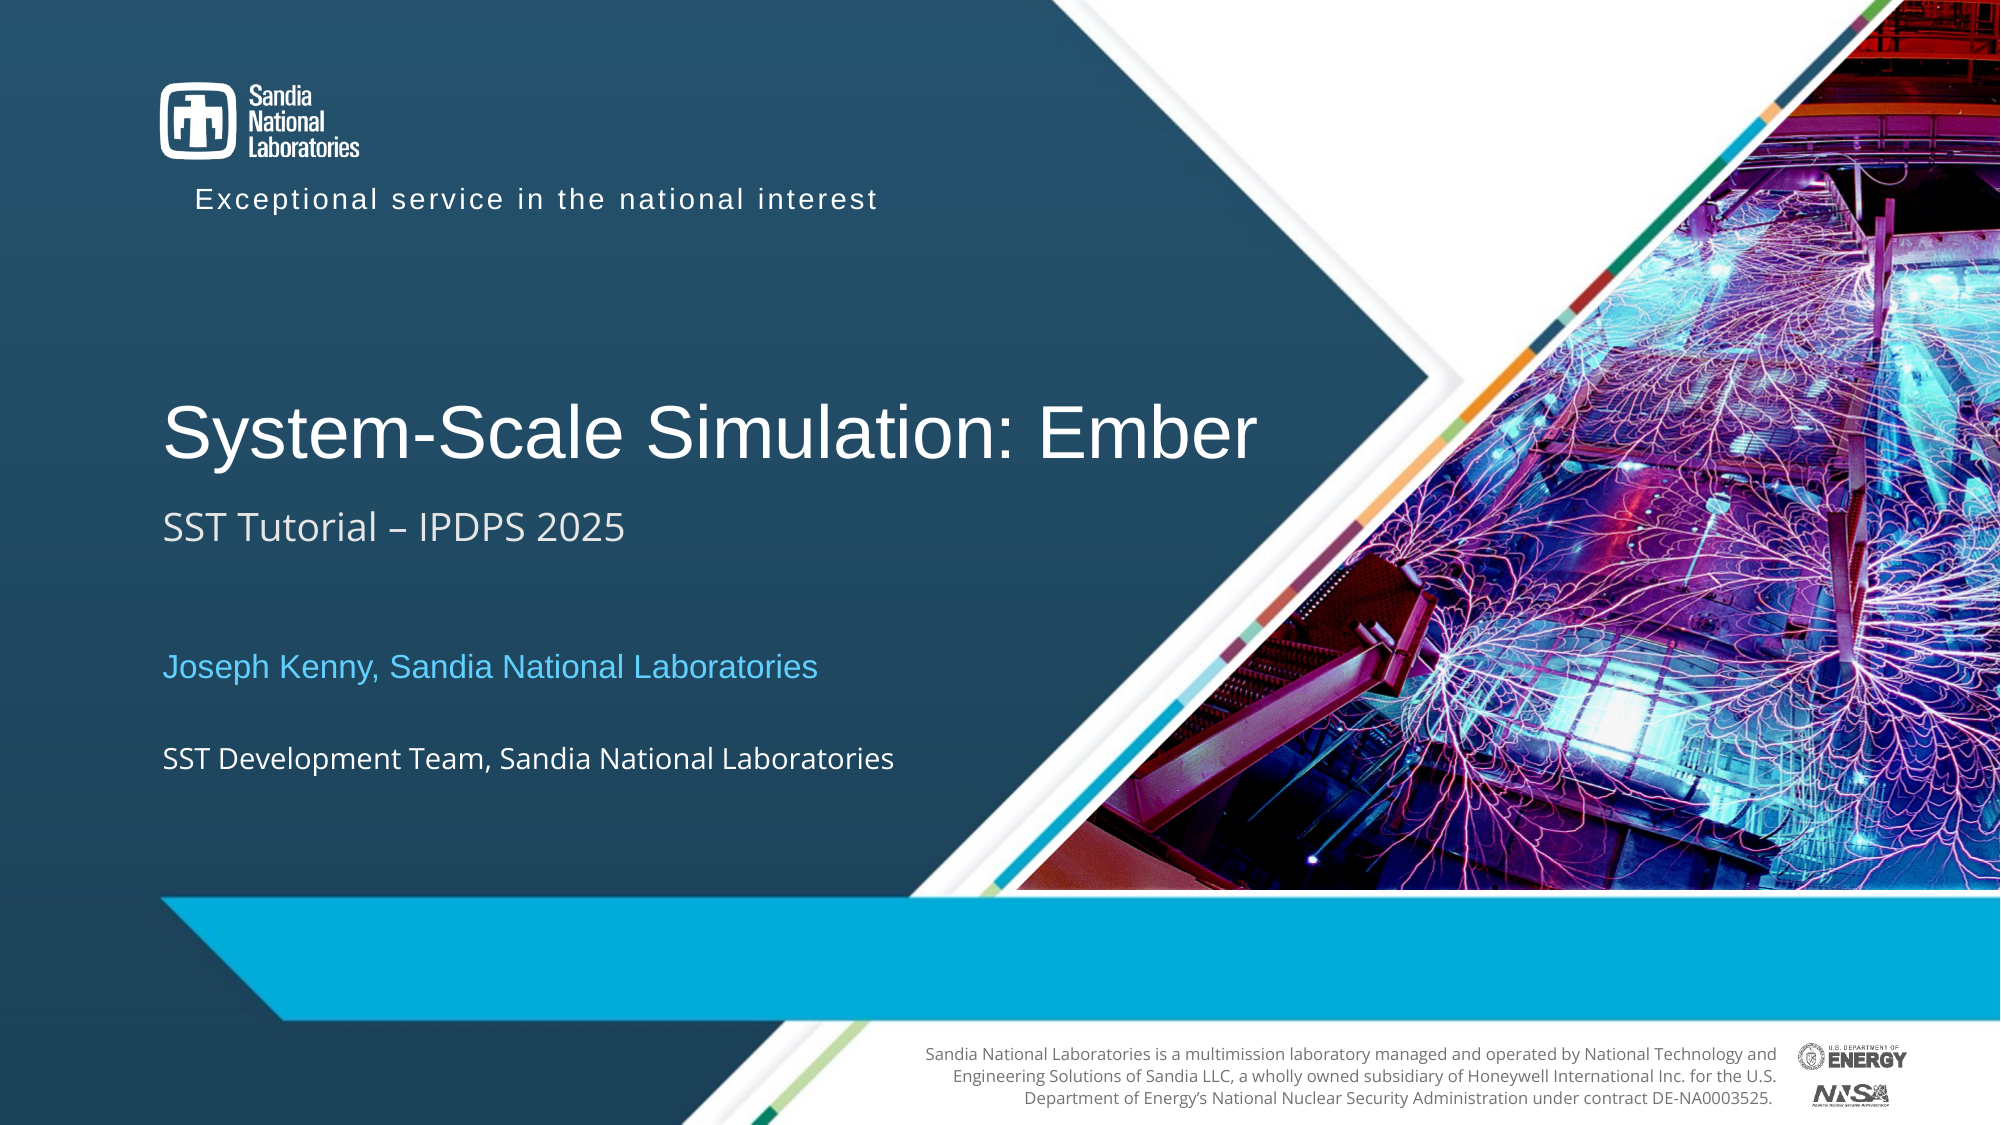

# System-Scale Simulation: Ember
SST Tutorial – IPDPS 2025

Joseph Kenny, Sandia National Laboratories
SST Development Team, Sandia National Laboratories